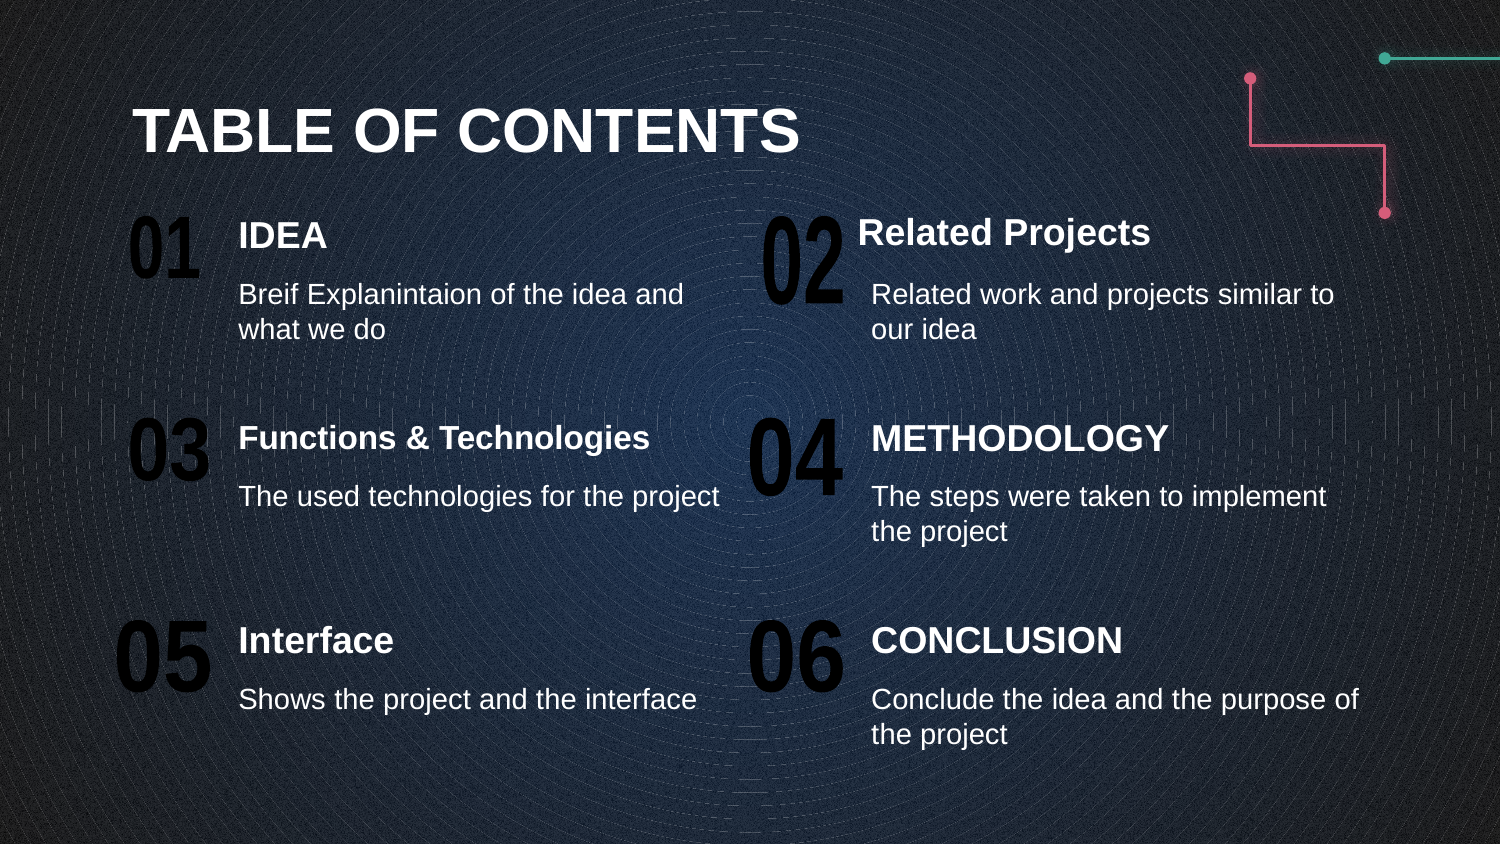

TABLE OF CONTENTS
# IDEA
01
02
Related Projects
Breif Explanintaion of the idea and what we do
Related work and projects similar to our idea
Functions & Technologies
METHODOLOGY
03
04
The used technologies for the project
The steps were taken to implement the project
Interface
CONCLUSION
05
06
Shows the project and the interface
Conclude the idea and the purpose of the project